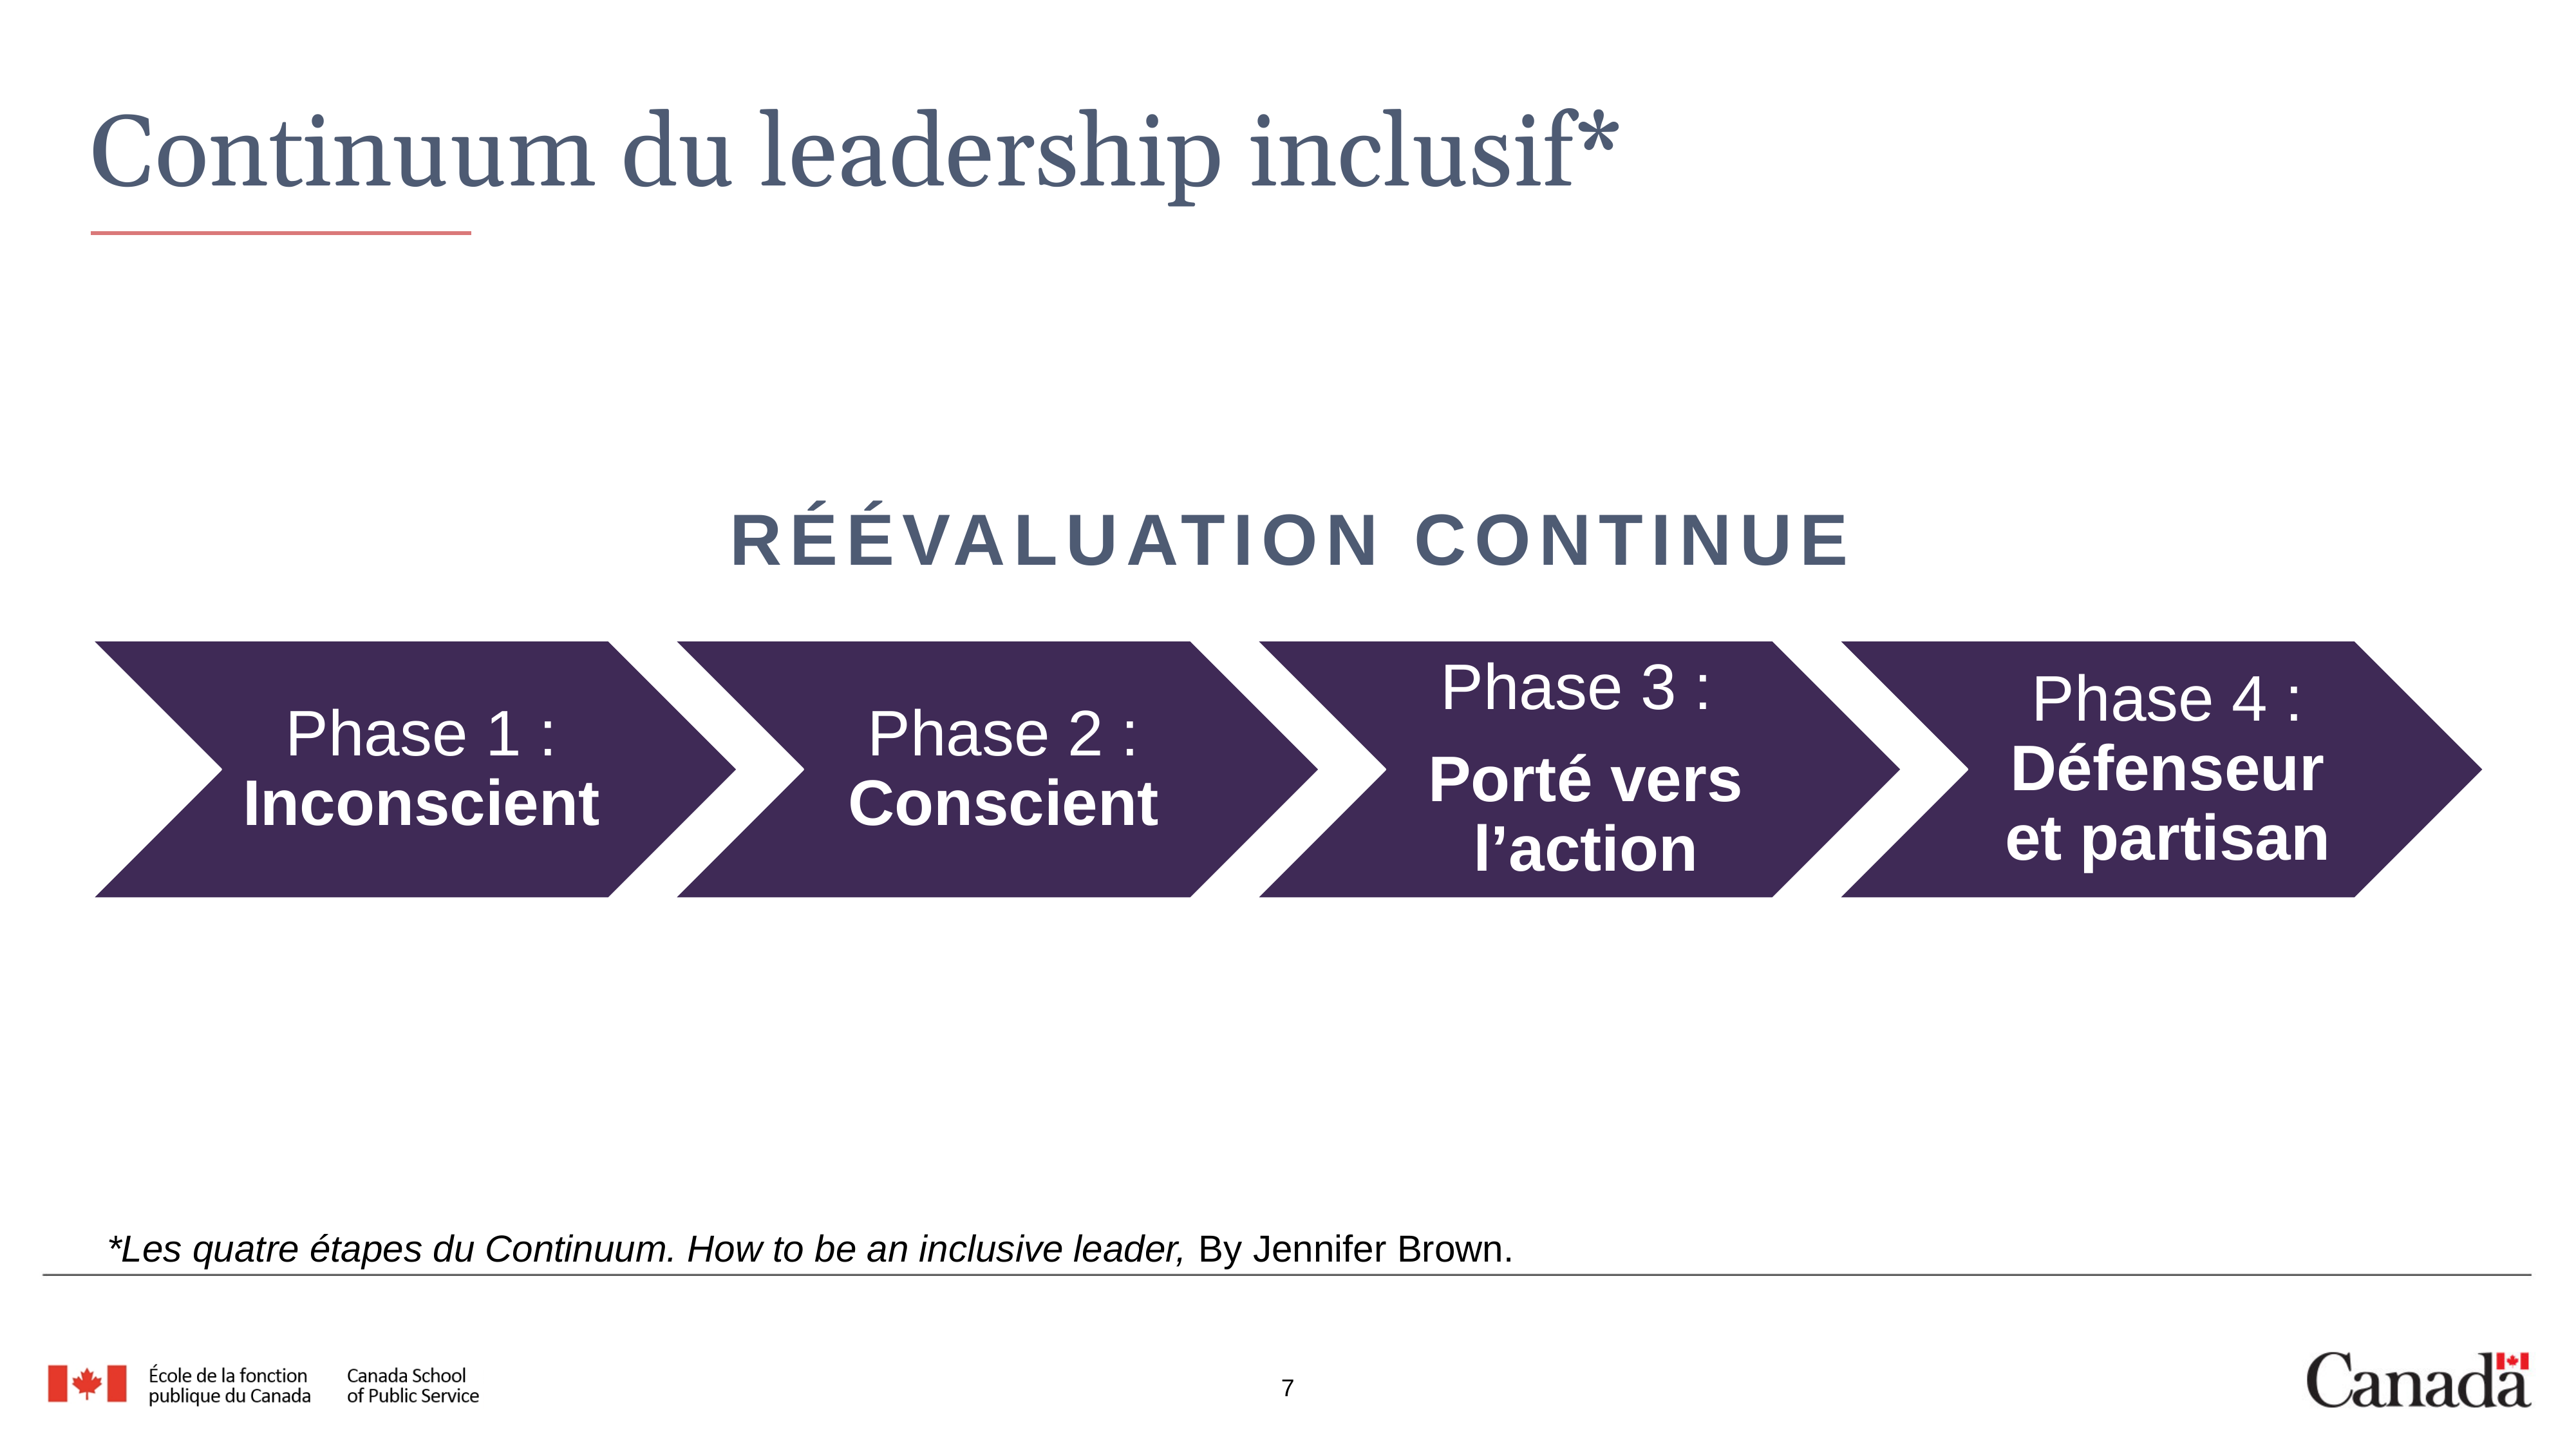

# Continuum du leadership inclusif*

Phase 1 : Inconscient
Phase 2 : Conscient
Phase 3 :
Porté vers l’action
Phase 4 : Défenseur et partisan
RÉÉVALUATION CONTINUE
*Les quatre étapes du Continuum. How to be an inclusive leader, By Jennifer Brown.
7